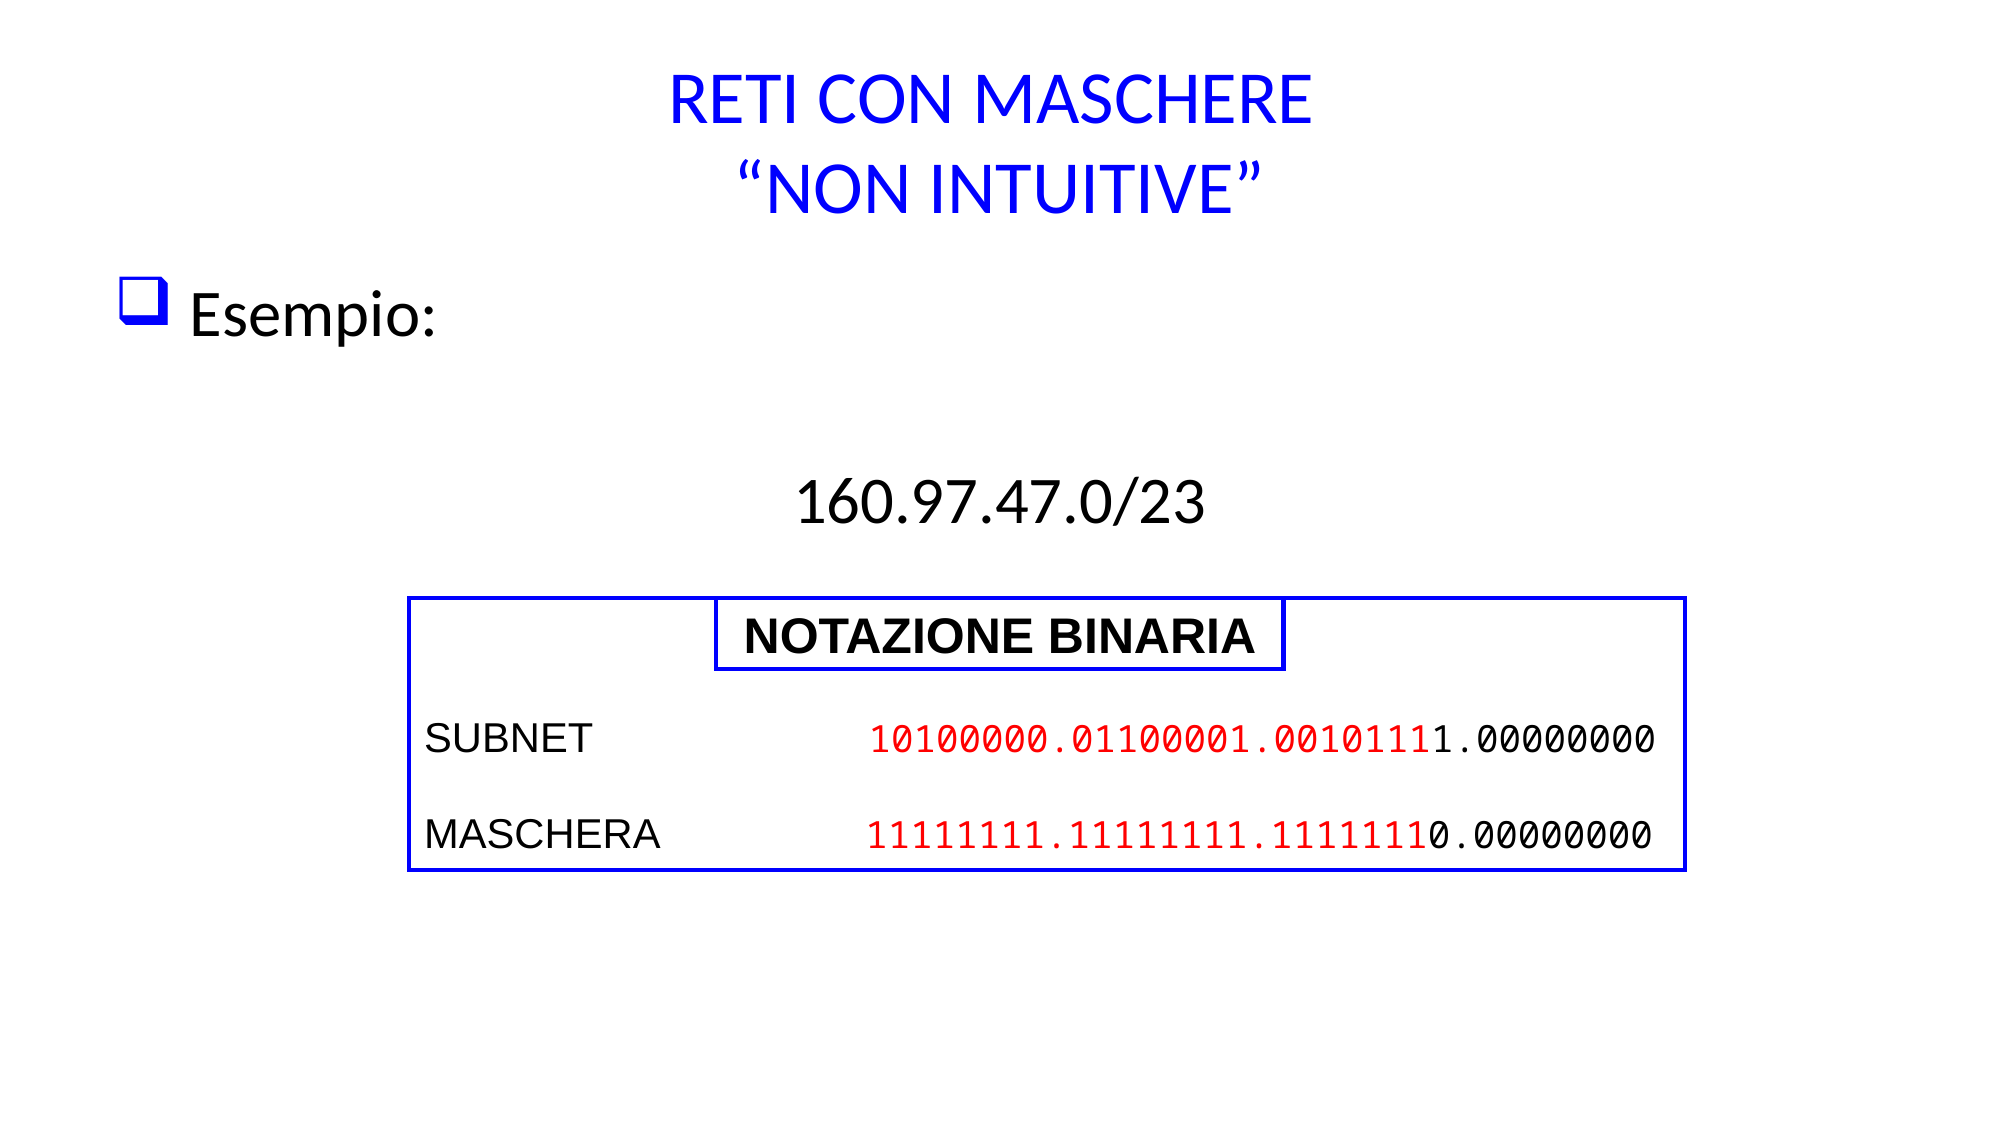

# RETI CON MASCHERE “NON INTUITIVE”
 Esempio:

160.97.47.0/23

SUBNET                        10100000.01100001.00101111.00000000

MASCHERA                  11111111.11111111.11111110.00000000

NOTAZIONE BINARIA